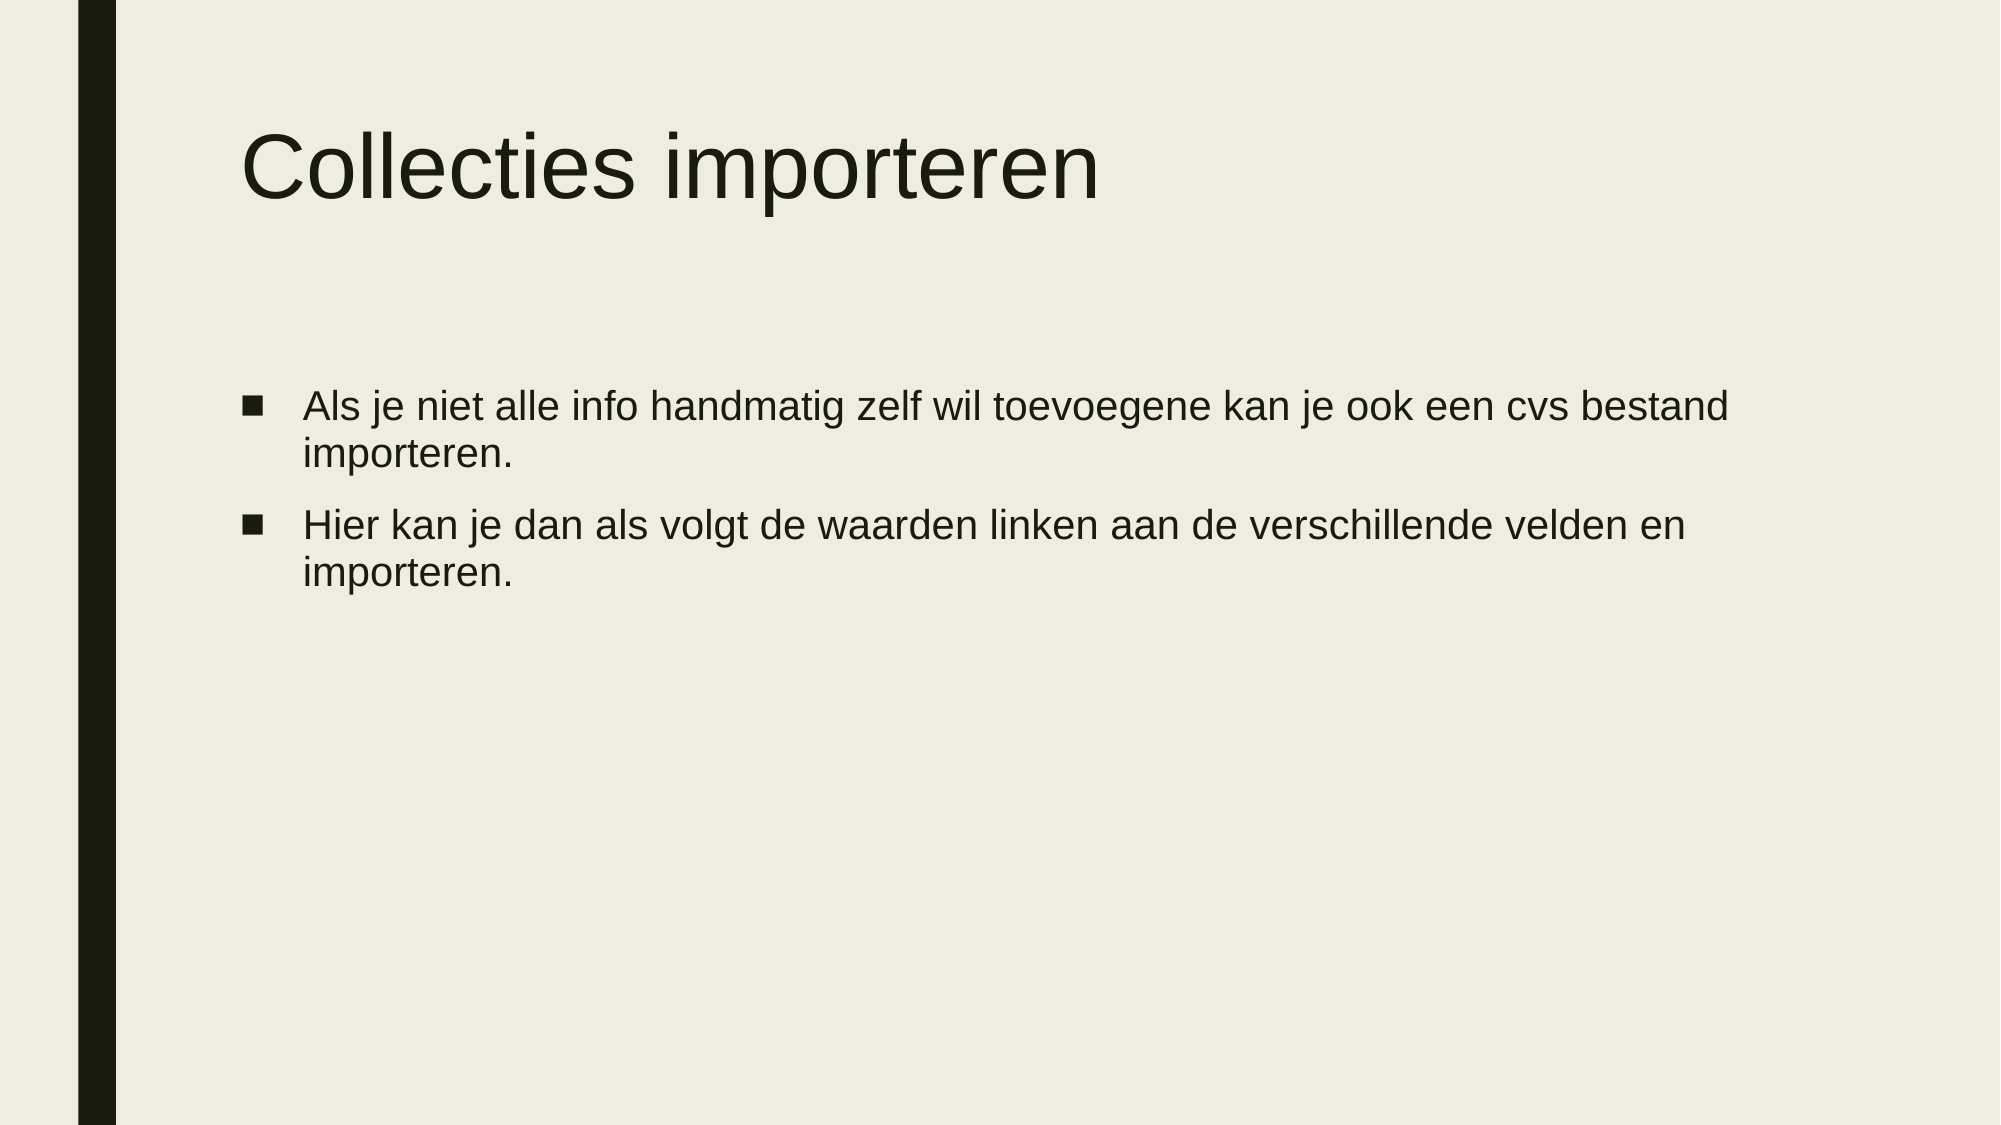

# Collecties importeren
Als je niet alle info handmatig zelf wil toevoegene kan je ook een cvs bestand importeren.
Hier kan je dan als volgt de waarden linken aan de verschillende velden en importeren.